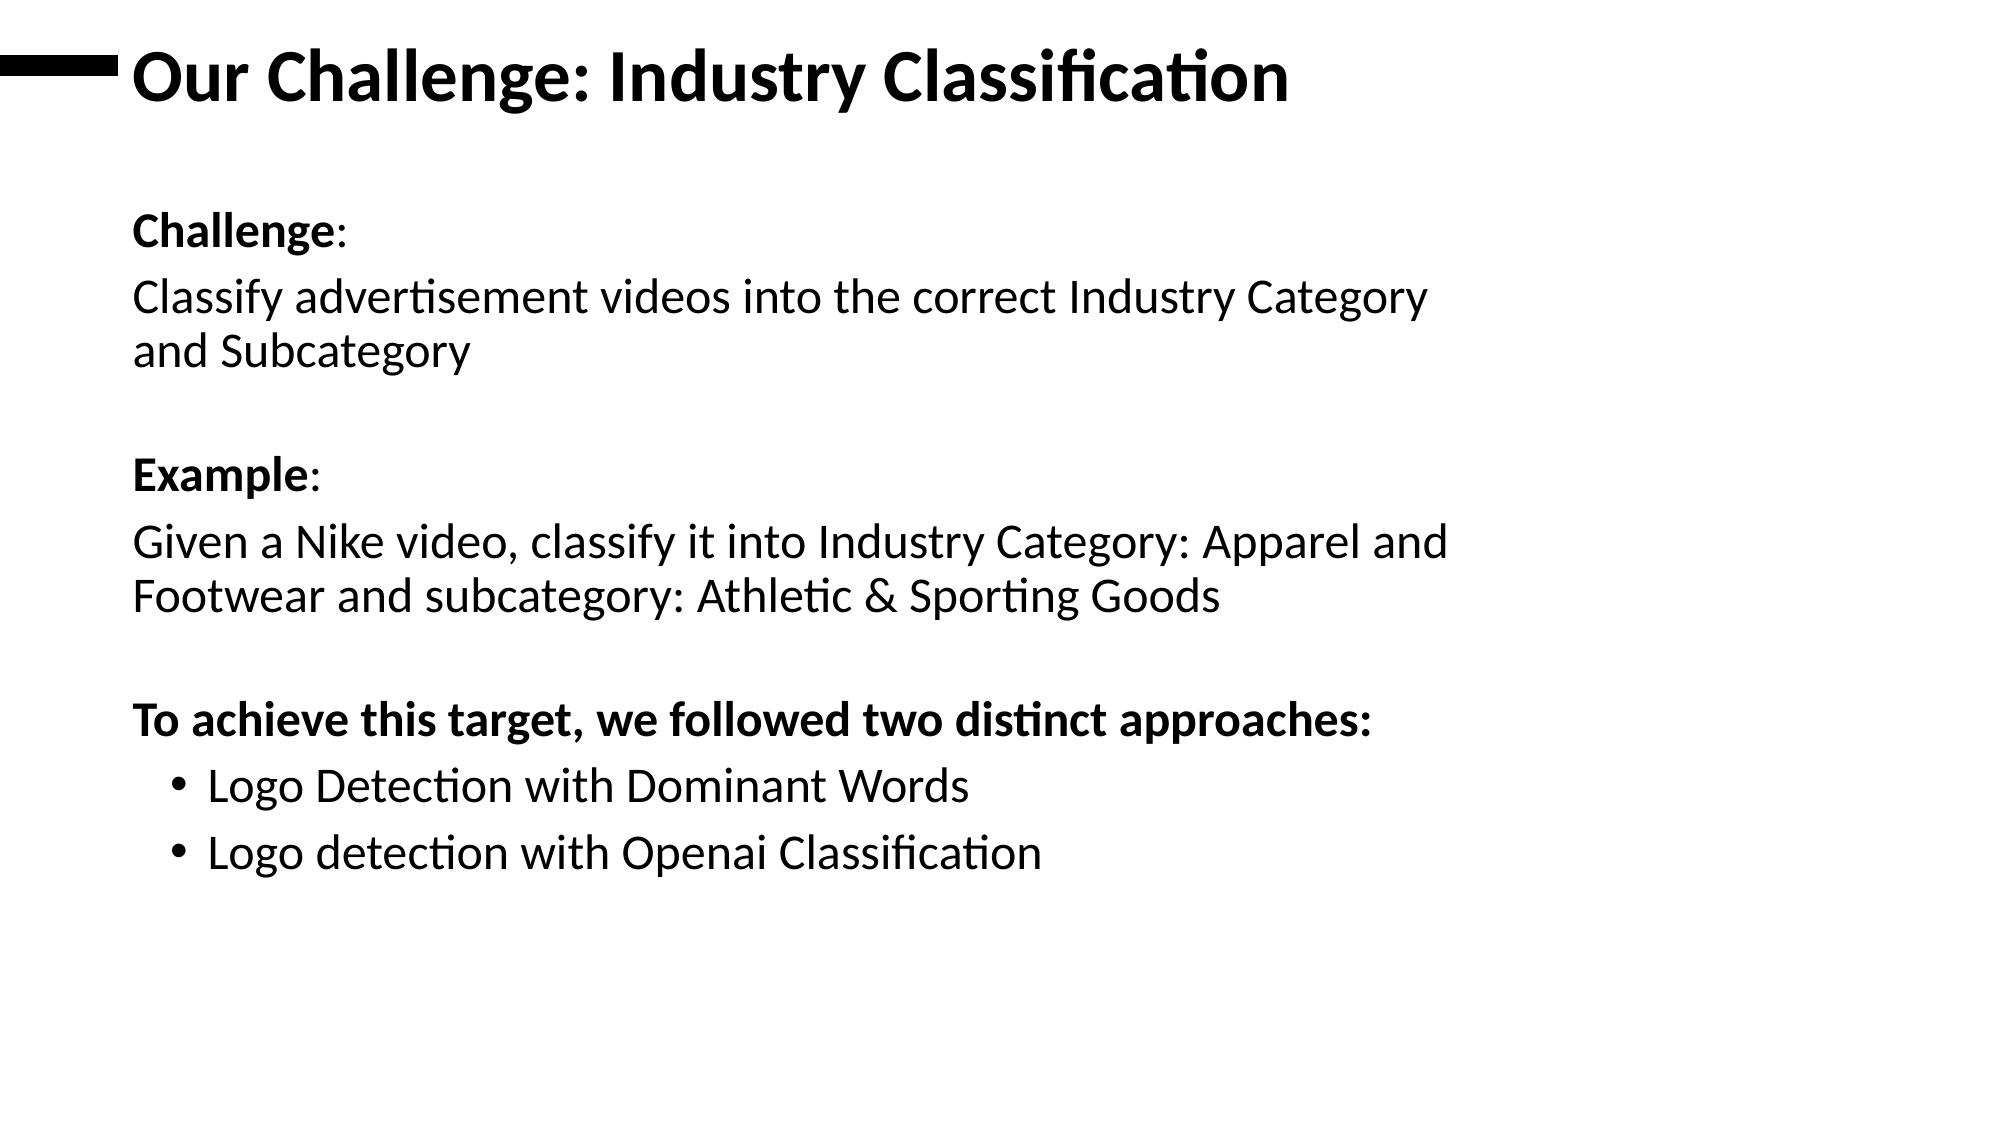

Our Challenge: Industry Classification

Challenge:
Classify advertisement videos into the correct Industry Category and Subcategory

Example:
Given a Nike video, classify it into Industry Category: Apparel and Footwear and subcategory: Athletic & Sporting Goods

To achieve this target, we followed two distinct approaches:
Logo Detection with Dominant Words
Logo detection with Openai Classification